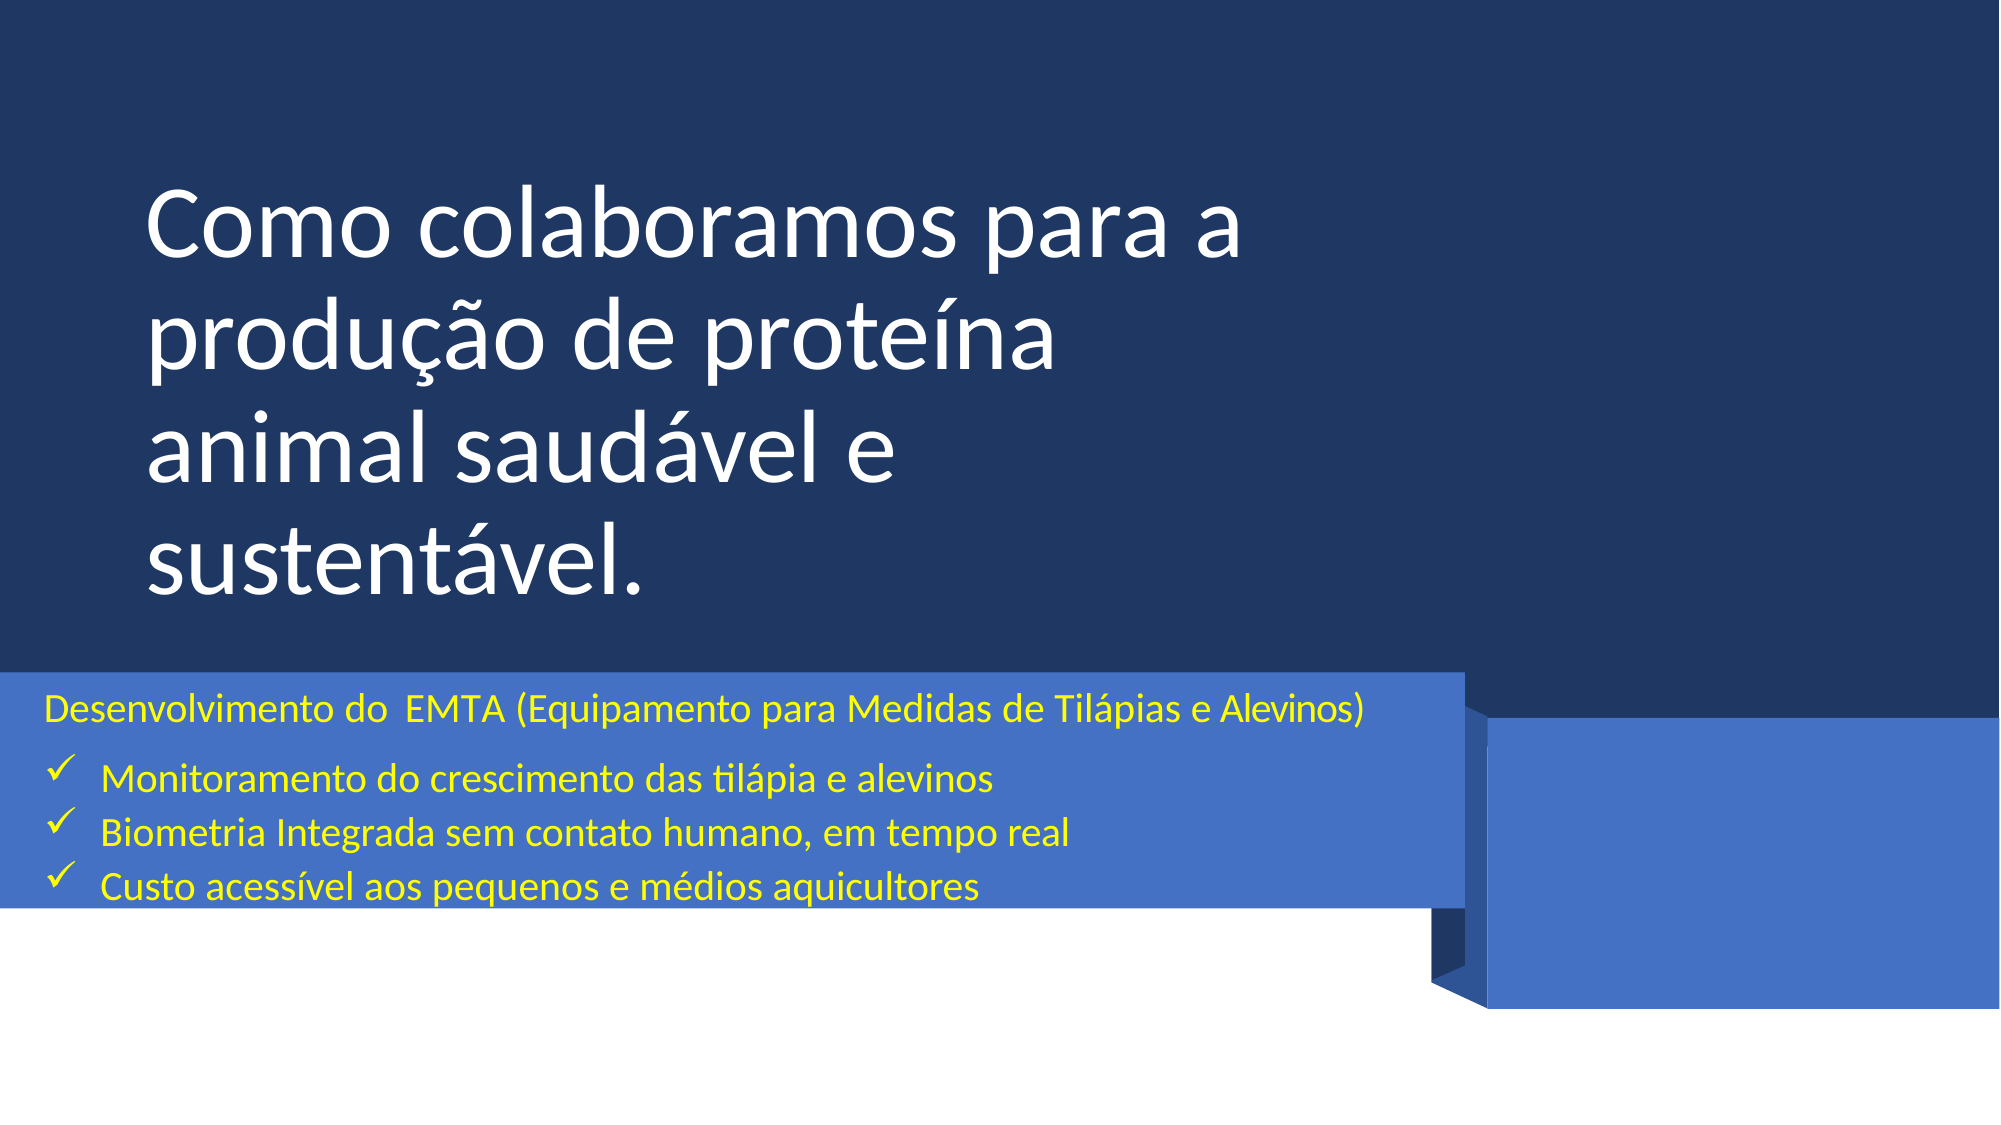

# Como colaboramos para a produção de proteína animal saudável e sustentável.
Desenvolvimento do EMTA (Equipamento para Medidas de Tilápias e Alevinos)
Monitoramento do crescimento das tilápia e alevinos
Biometria Integrada sem contato humano, em tempo real
Custo acessível aos pequenos e médios aquicultores